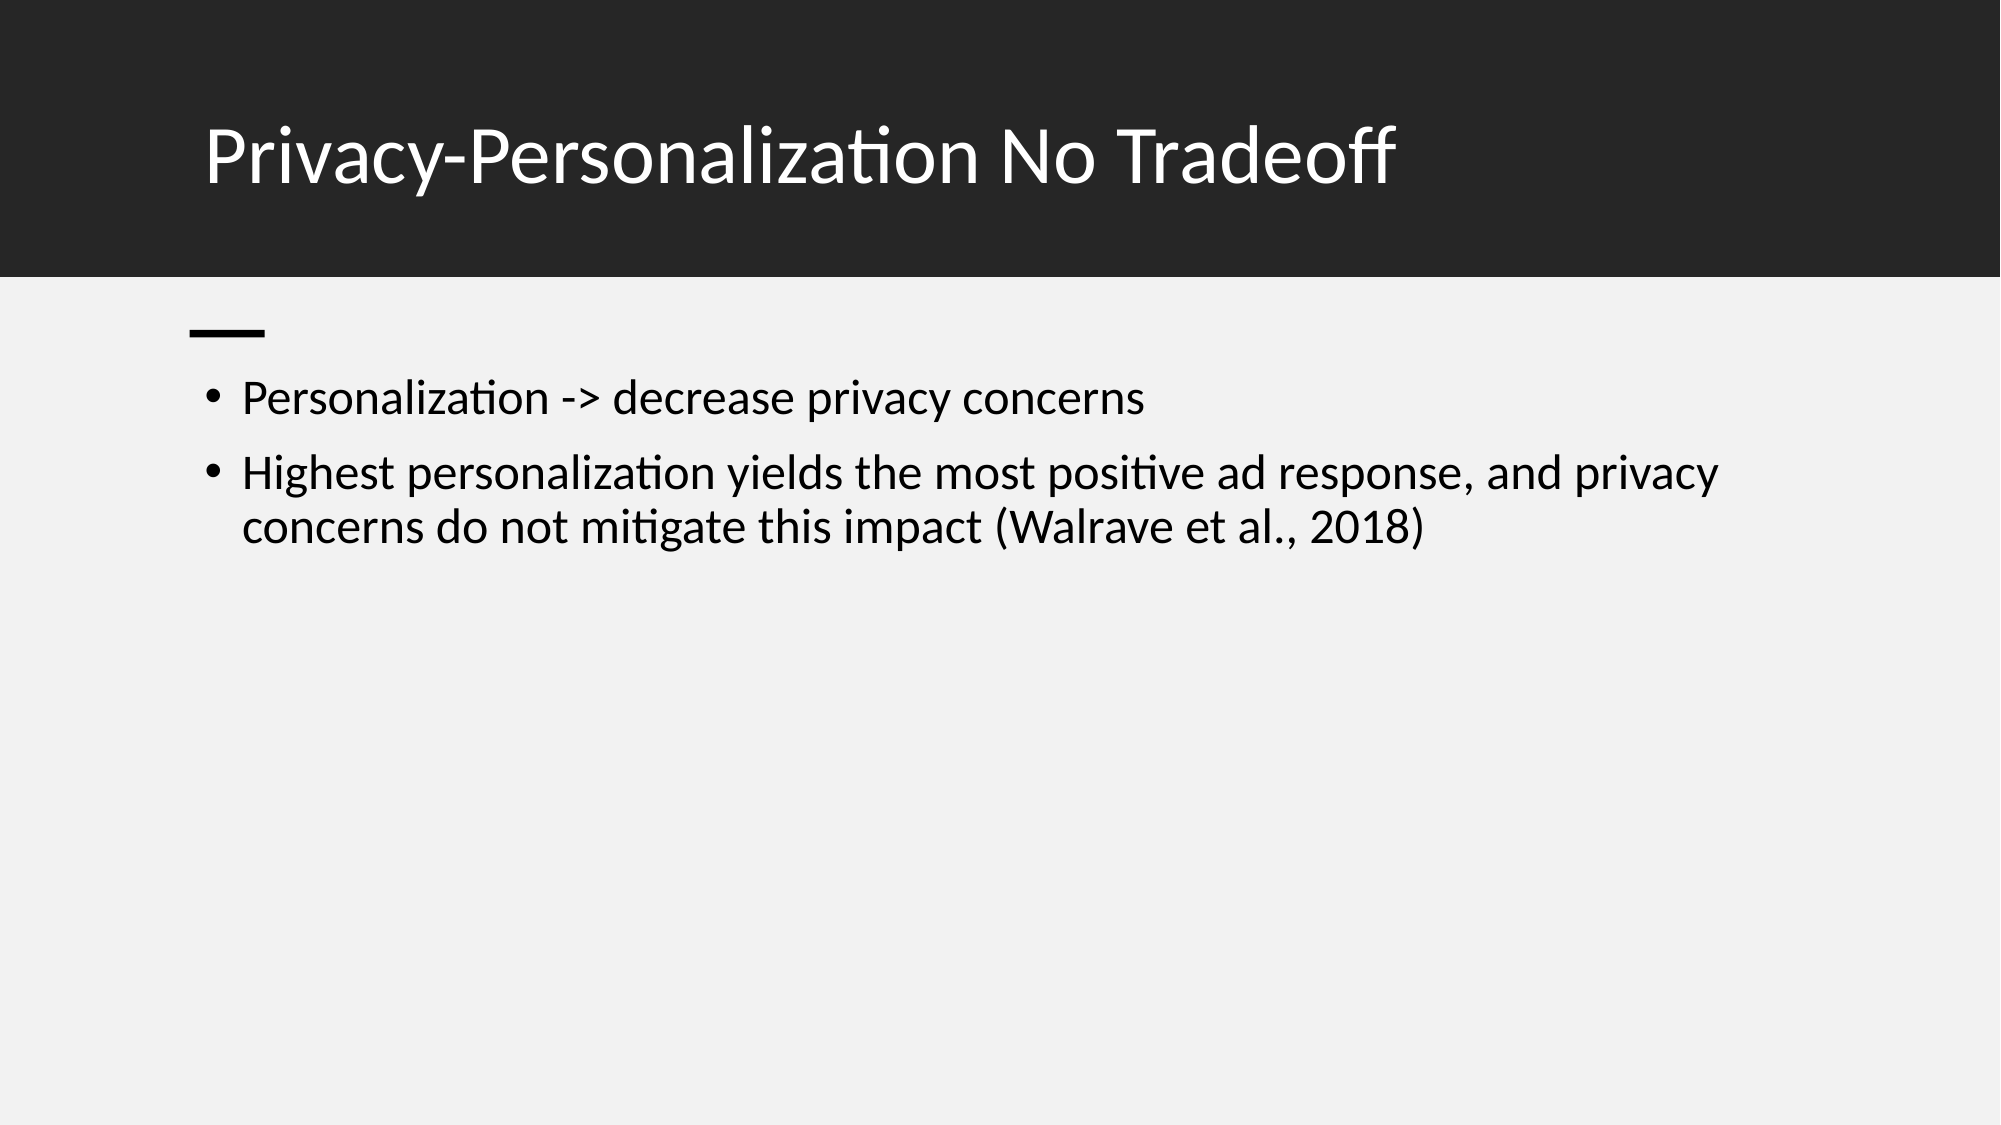

# Privacy-Personalization No Tradeoff

Personalization -> decrease privacy concerns
Highest personalization yields the most positive ad response, and privacy concerns do not mitigate this impact (Walrave et al., 2018)
10